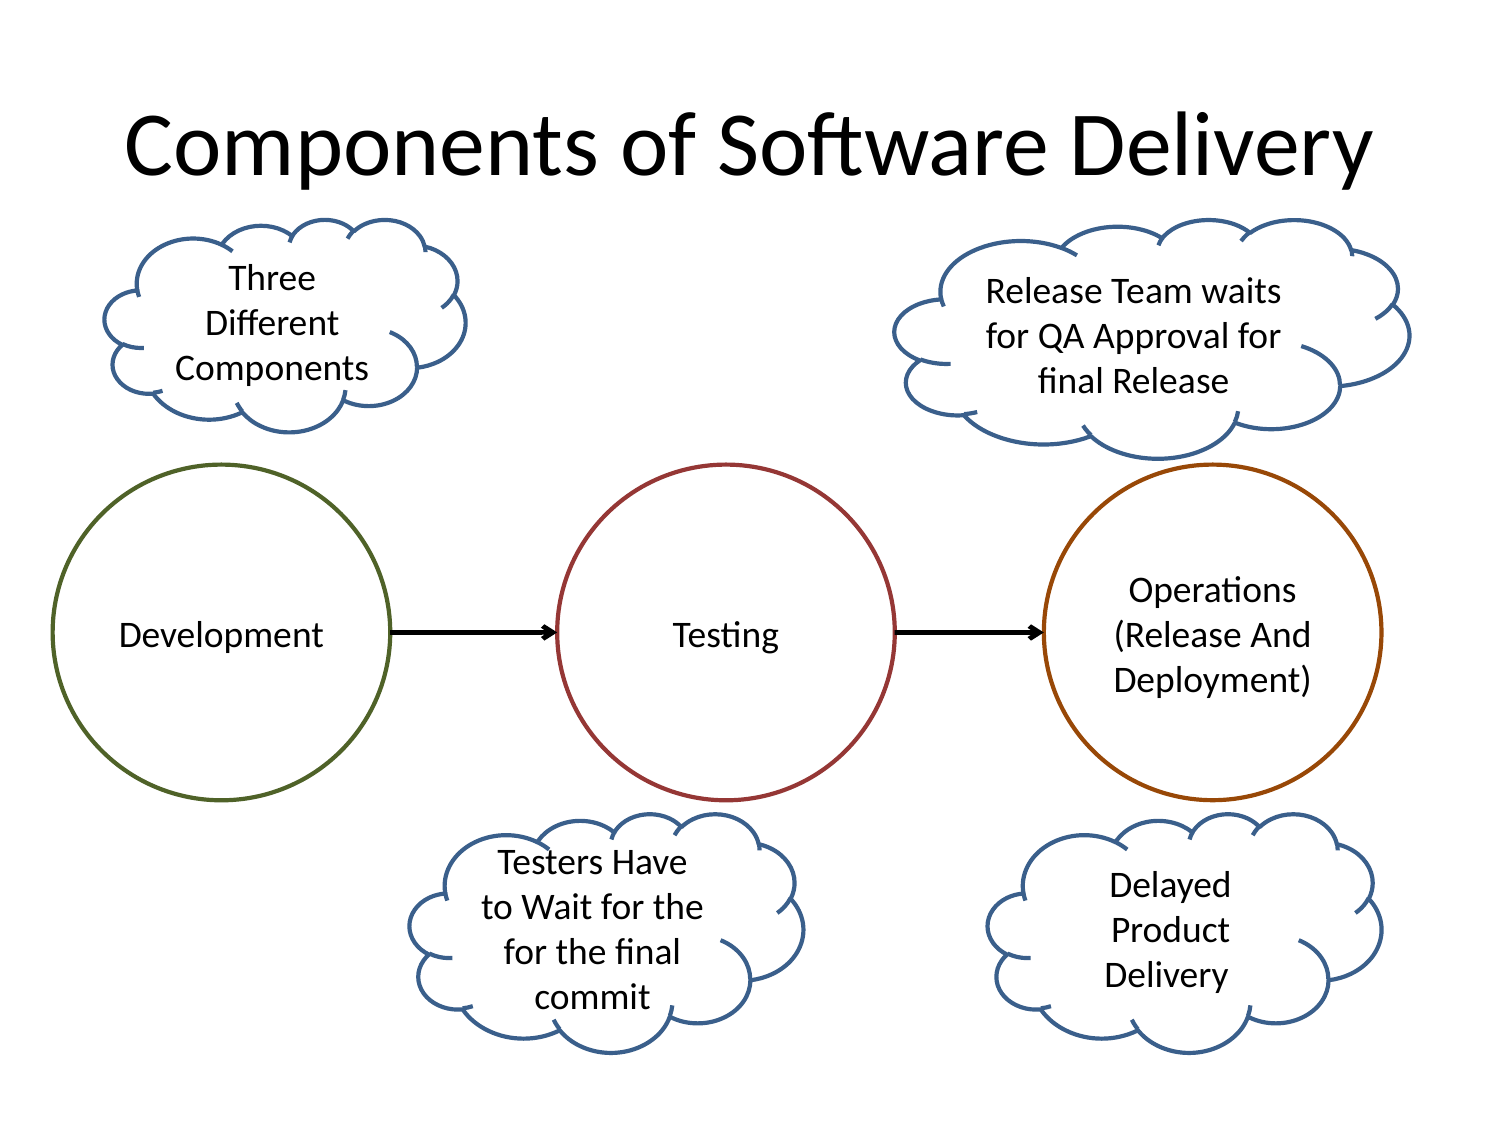

# Components of Software Delivery
Three Different Components
Release Team waits for QA Approval for final Release
Development
Testing
Operations
(Release And Deployment)
Testers Have to Wait for the for the final commit
Delayed Product Delivery